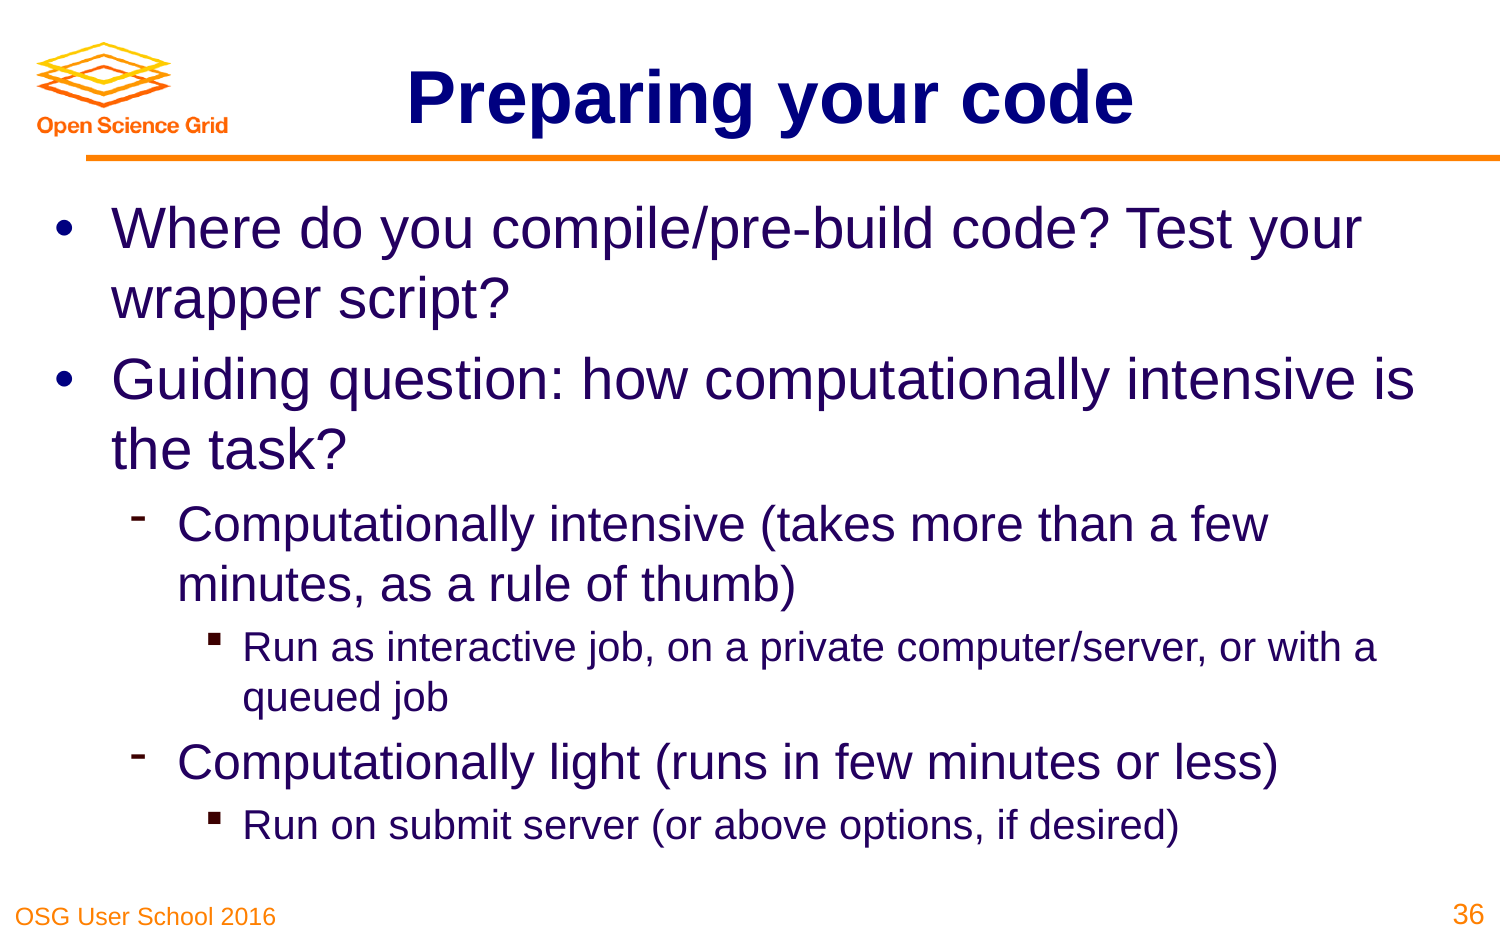

# Preparing your code
Where do you compile/pre-build code? Test your wrapper script?
Guiding question: how computationally intensive is the task?
Computationally intensive (takes more than a few minutes, as a rule of thumb)
Run as interactive job, on a private computer/server, or with a queued job
Computationally light (runs in few minutes or less)
Run on submit server (or above options, if desired)

36